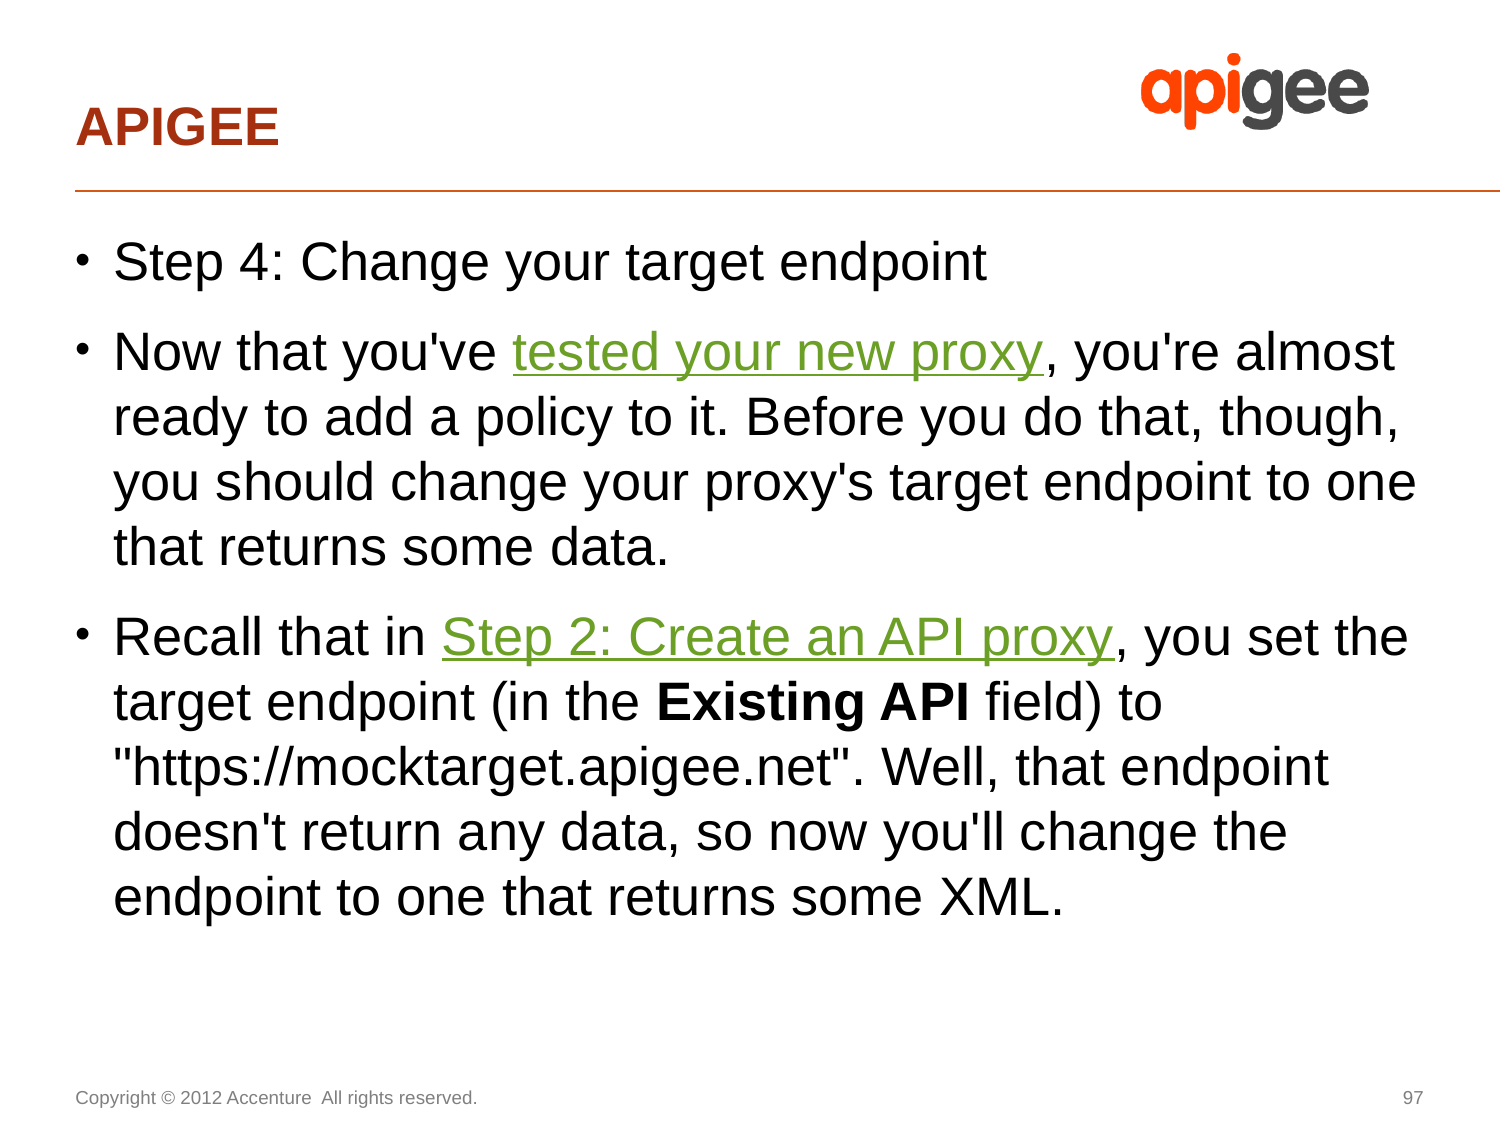

# APIGEE
Step 4: Change your target endpoint
Now that you've tested your new proxy, you're almost ready to add a policy to it. Before you do that, though, you should change your proxy's target endpoint to one that returns some data.
Recall that in Step 2: Create an API proxy, you set the target endpoint (in the Existing API field) to "https://mocktarget.apigee.net". Well, that endpoint doesn't return any data, so now you'll change the endpoint to one that returns some XML.